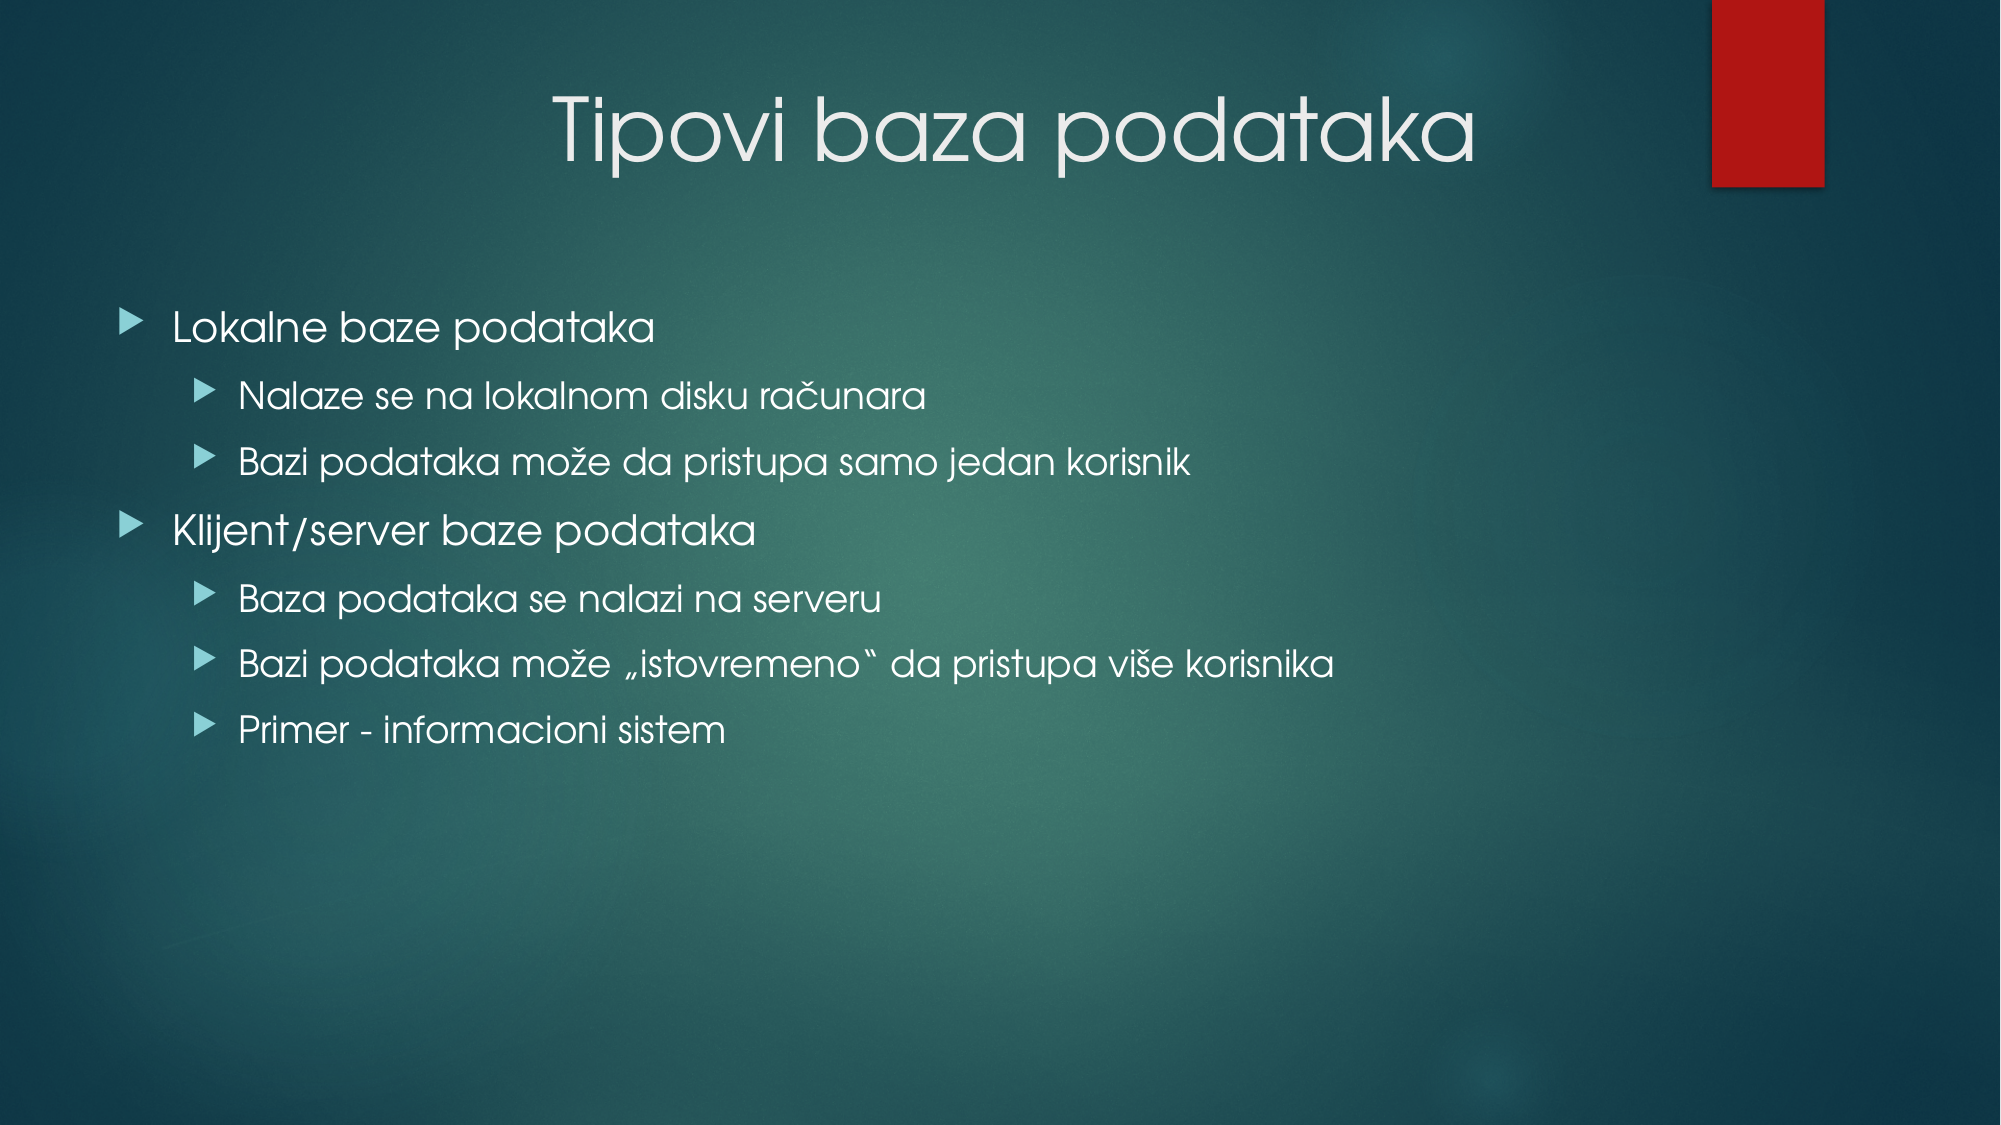

# Tipovi baza podataka
Lokalne baze podataka
Nalaze se na lokalnom disku računara
Bazi podataka može da pristupa samo jedan korisnik
Klijent/server baze podataka
Baza podataka se nalazi na serveru
Bazi podataka može „istovremeno“ da pristupa više korisnika
Primer - informacioni sistem